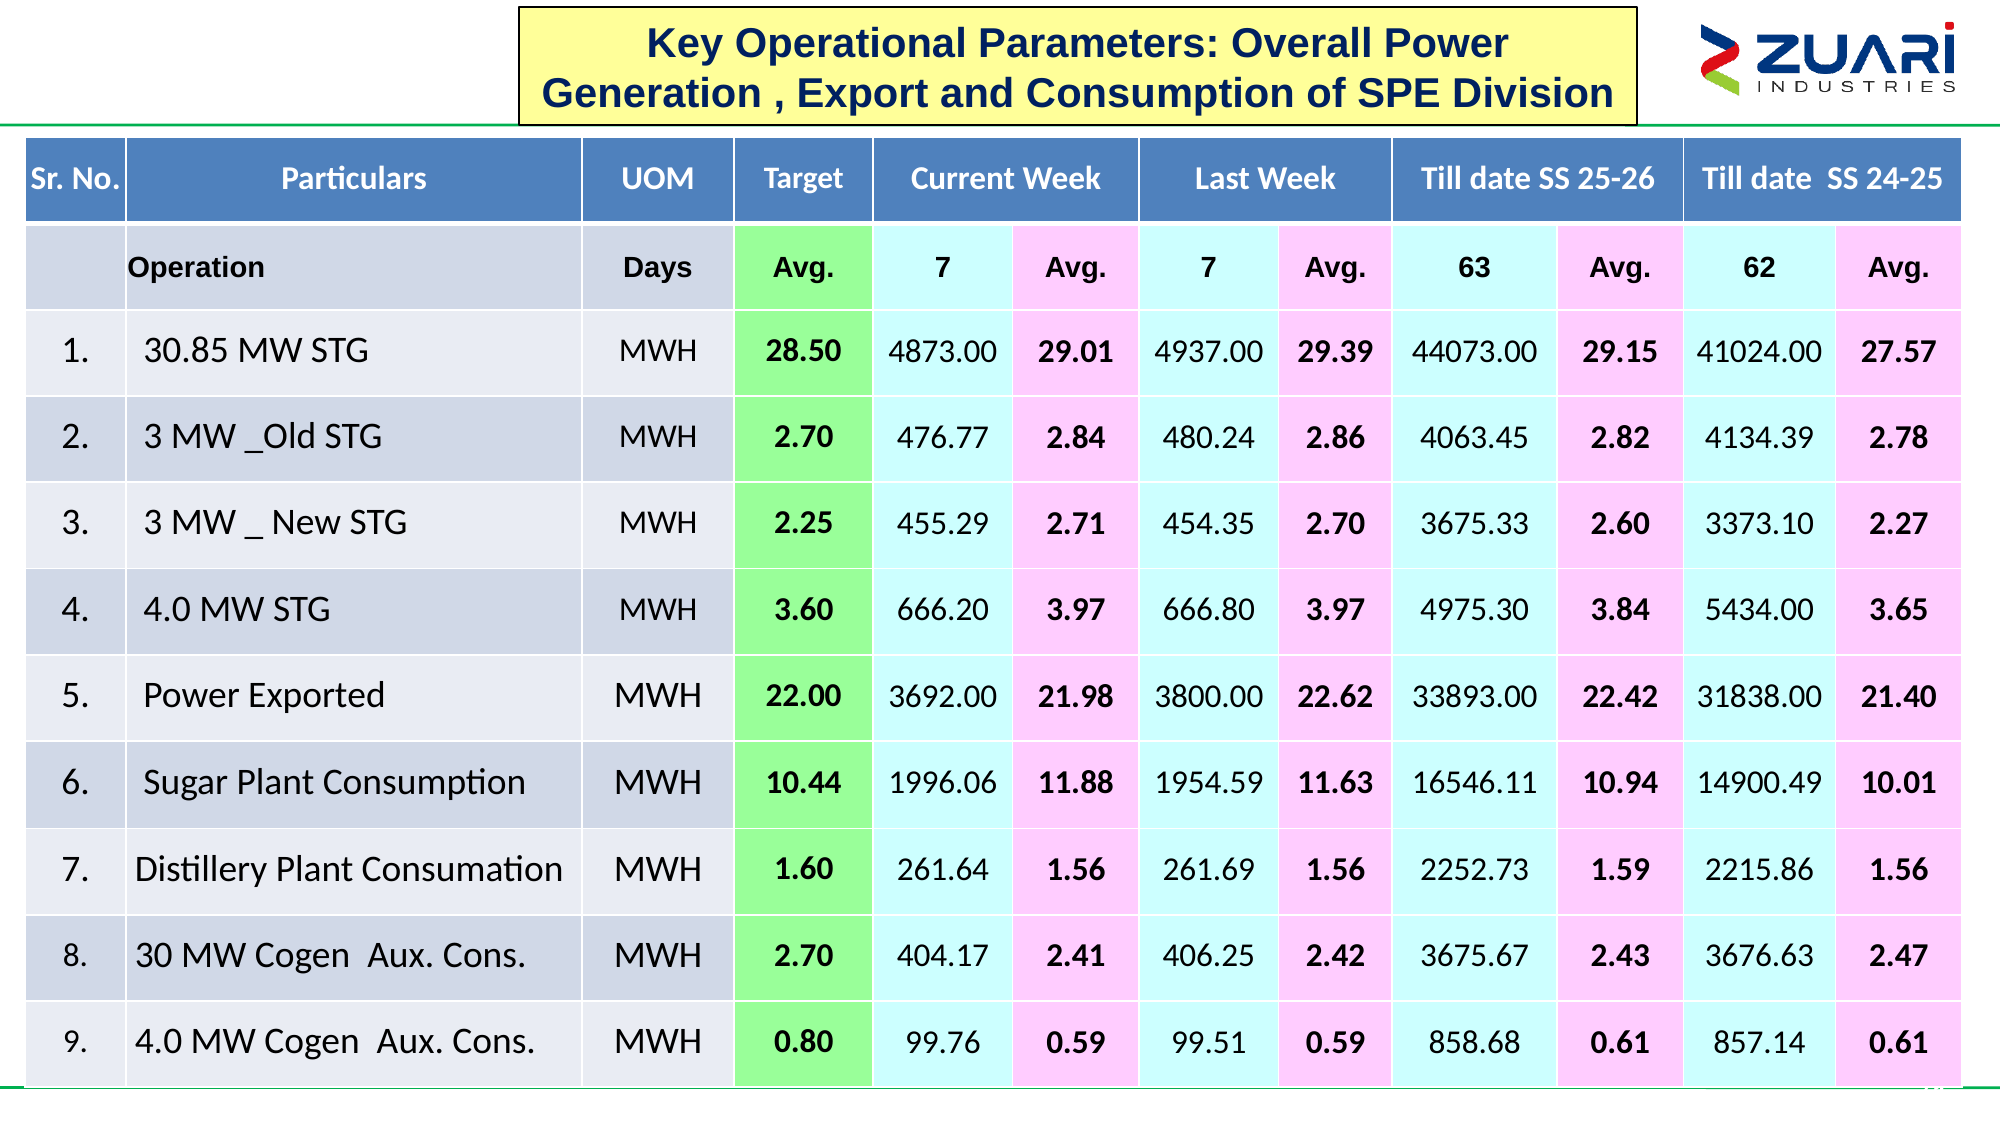

Key Operational Parameters: Overall Power Generation , Export and Consumption of SPE Division
| Sr. No. | Particulars | UOM | Target | Current Week |  | Last Week |  | Till date SS 25-26 |  | Till date SS 24-25 |  |
| --- | --- | --- | --- | --- | --- | --- | --- | --- | --- | --- | --- |
|  | Operation | Days | Avg. | 7 | Avg. | 7 | Avg. | 63 | Avg. | 62 | Avg. |
| 1. | 30.85 MW STG | MWH | 28.50 | 4873.00 | 29.01 | 4937.00 | 29.39 | 44073.00 | 29.15 | 41024.00 | 27.57 |
| 2. | 3 MW \_Old STG | MWH | 2.70 | 476.77 | 2.84 | 480.24 | 2.86 | 4063.45 | 2.82 | 4134.39 | 2.78 |
| 3. | 3 MW \_ New STG | MWH | 2.25 | 455.29 | 2.71 | 454.35 | 2.70 | 3675.33 | 2.60 | 3373.10 | 2.27 |
| 4. | 4.0 MW STG | MWH | 3.60 | 666.20 | 3.97 | 666.80 | 3.97 | 4975.30 | 3.84 | 5434.00 | 3.65 |
| 5. | Power Exported | MWH | 22.00 | 3692.00 | 21.98 | 3800.00 | 22.62 | 33893.00 | 22.42 | 31838.00 | 21.40 |
| 6. | Sugar Plant Consumption | MWH | 10.44 | 1996.06 | 11.88 | 1954.59 | 11.63 | 16546.11 | 10.94 | 14900.49 | 10.01 |
| 7. | Distillery Plant Consumation | MWH | 1.60 | 261.64 | 1.56 | 261.69 | 1.56 | 2252.73 | 1.59 | 2215.86 | 1.56 |
| 8. | 30 MW Cogen Aux. Cons. | MWH | 2.70 | 404.17 | 2.41 | 406.25 | 2.42 | 3675.67 | 2.43 | 3676.63 | 2.47 |
| 9. | 4.0 MW Cogen Aux. Cons. | MWH | 0.80 | 99.76 | 0.59 | 99.51 | 0.59 | 858.68 | 0.61 | 857.14 | 0.61 |
71